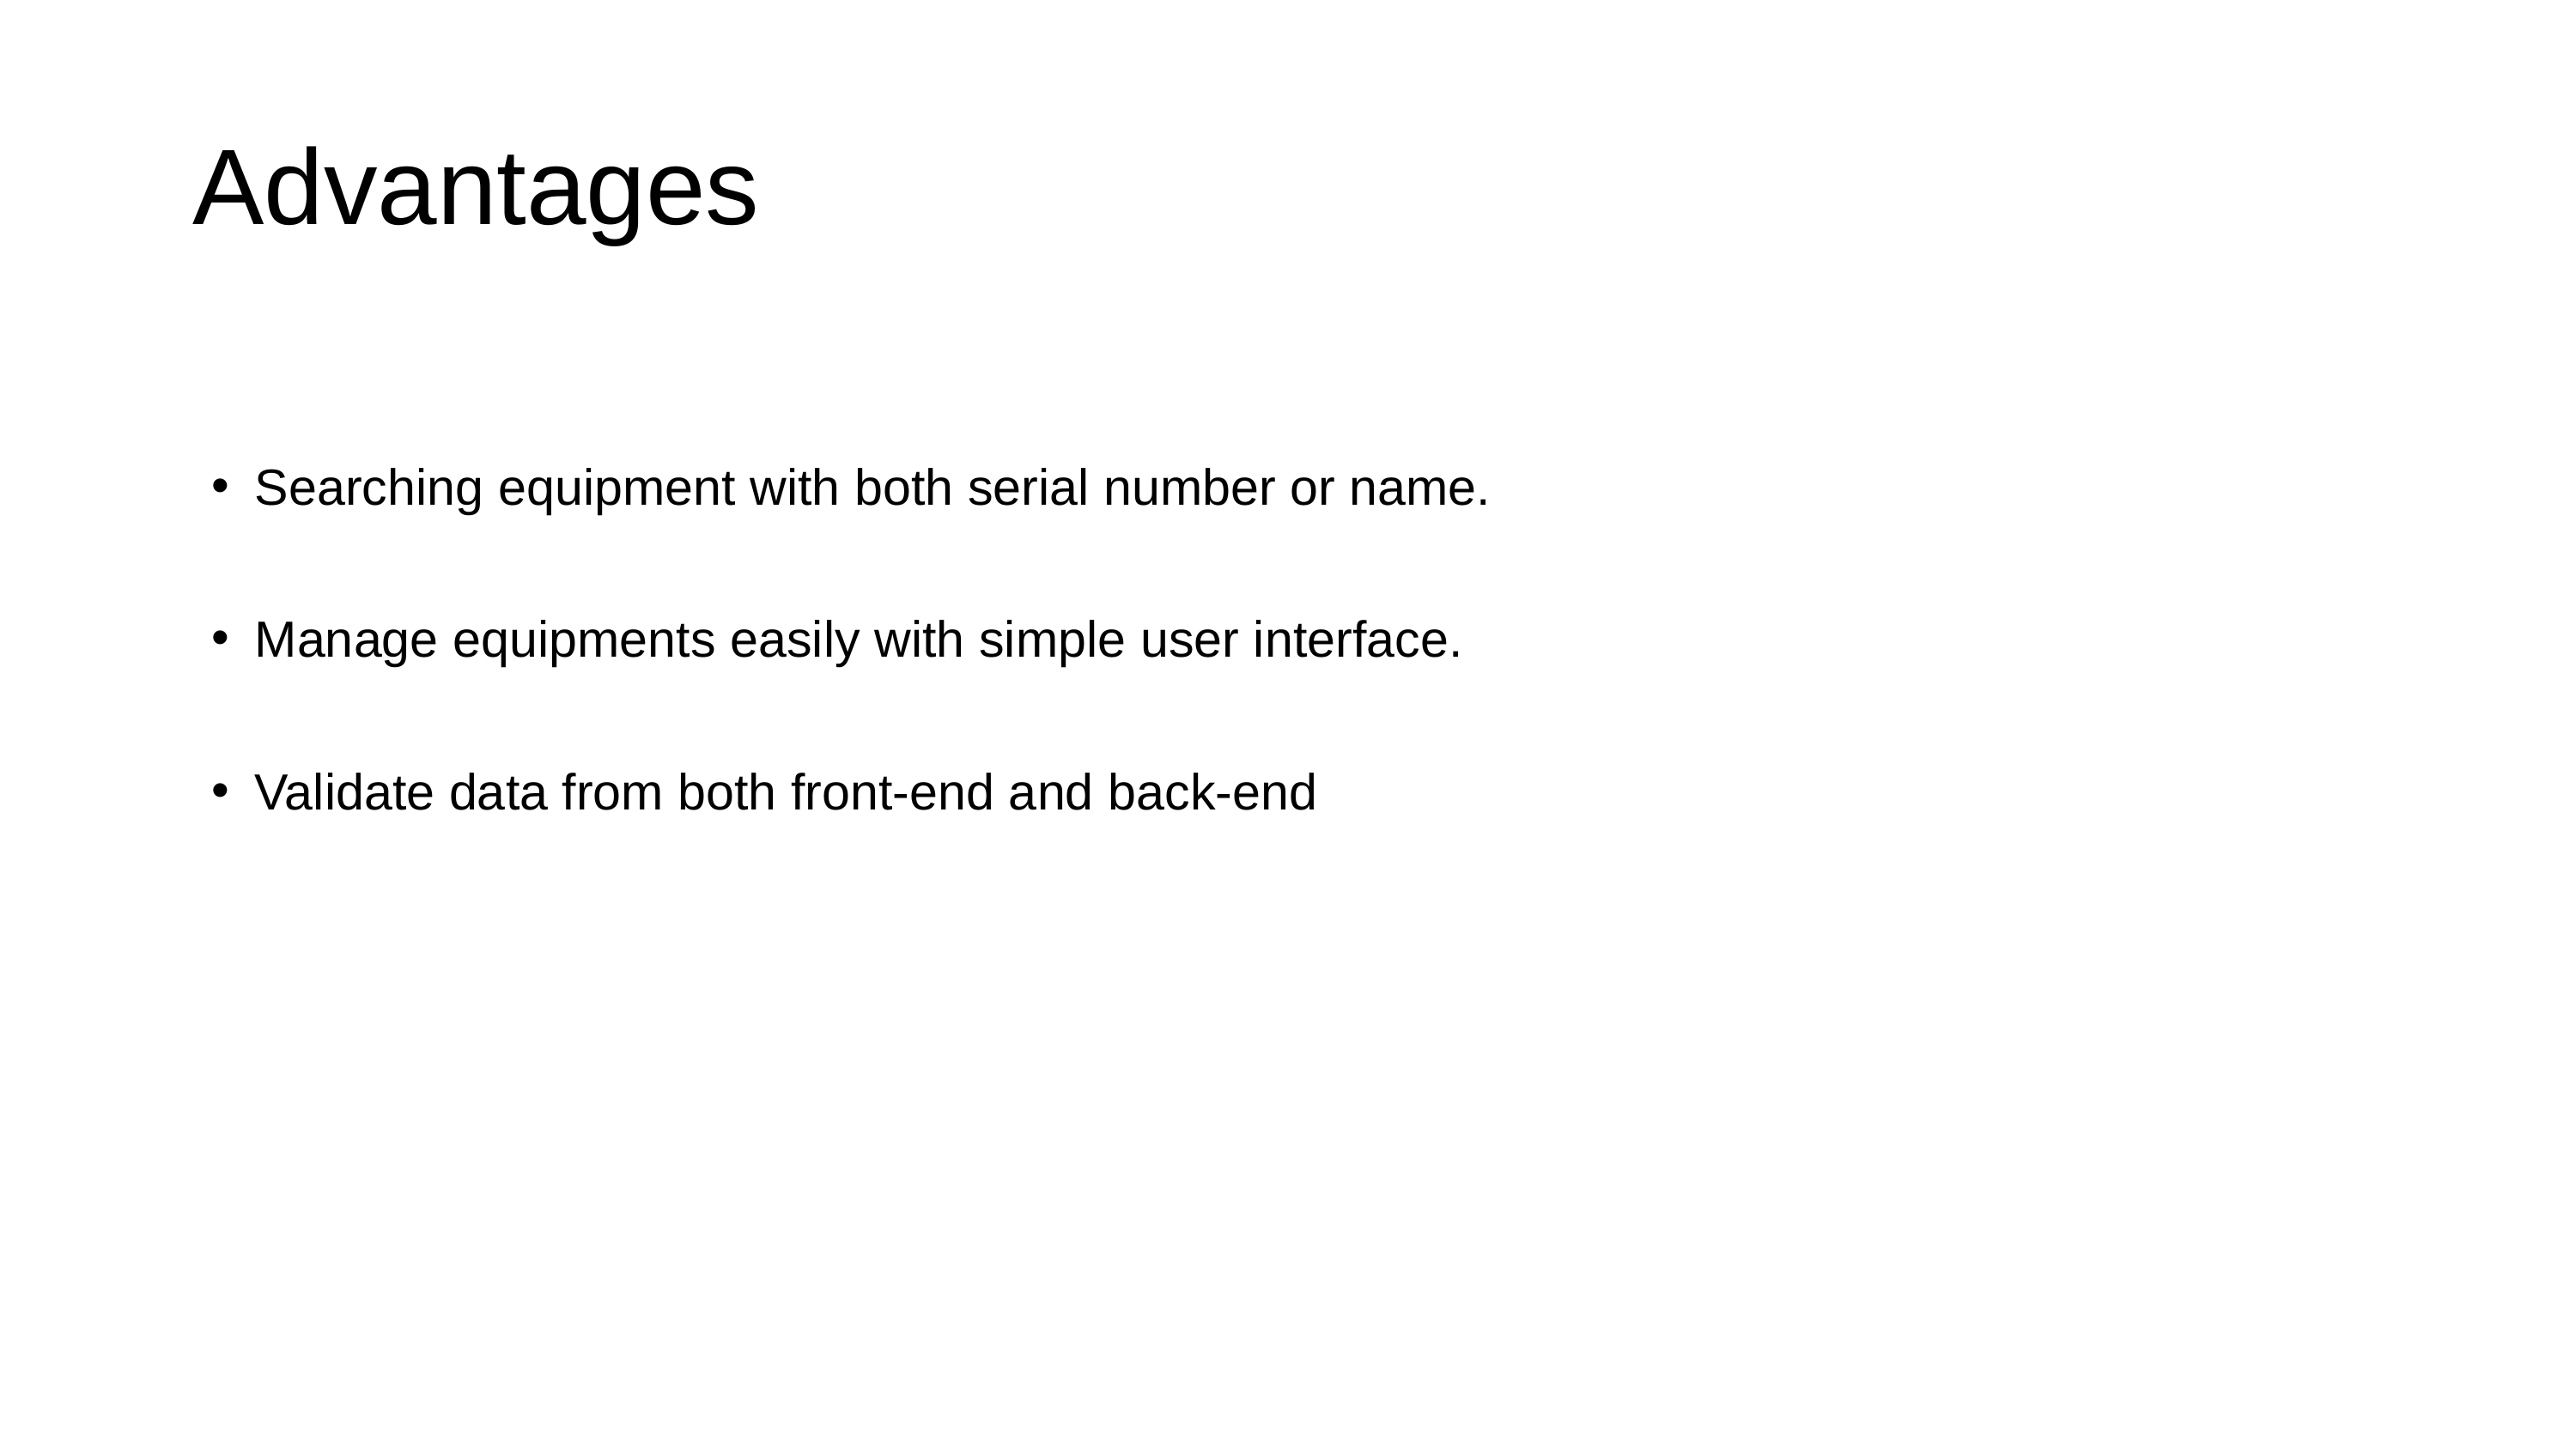

Advantages
Searching equipment with both serial number or name.

Manage equipments easily with simple user interface.

Validate data from both front-end and back-end